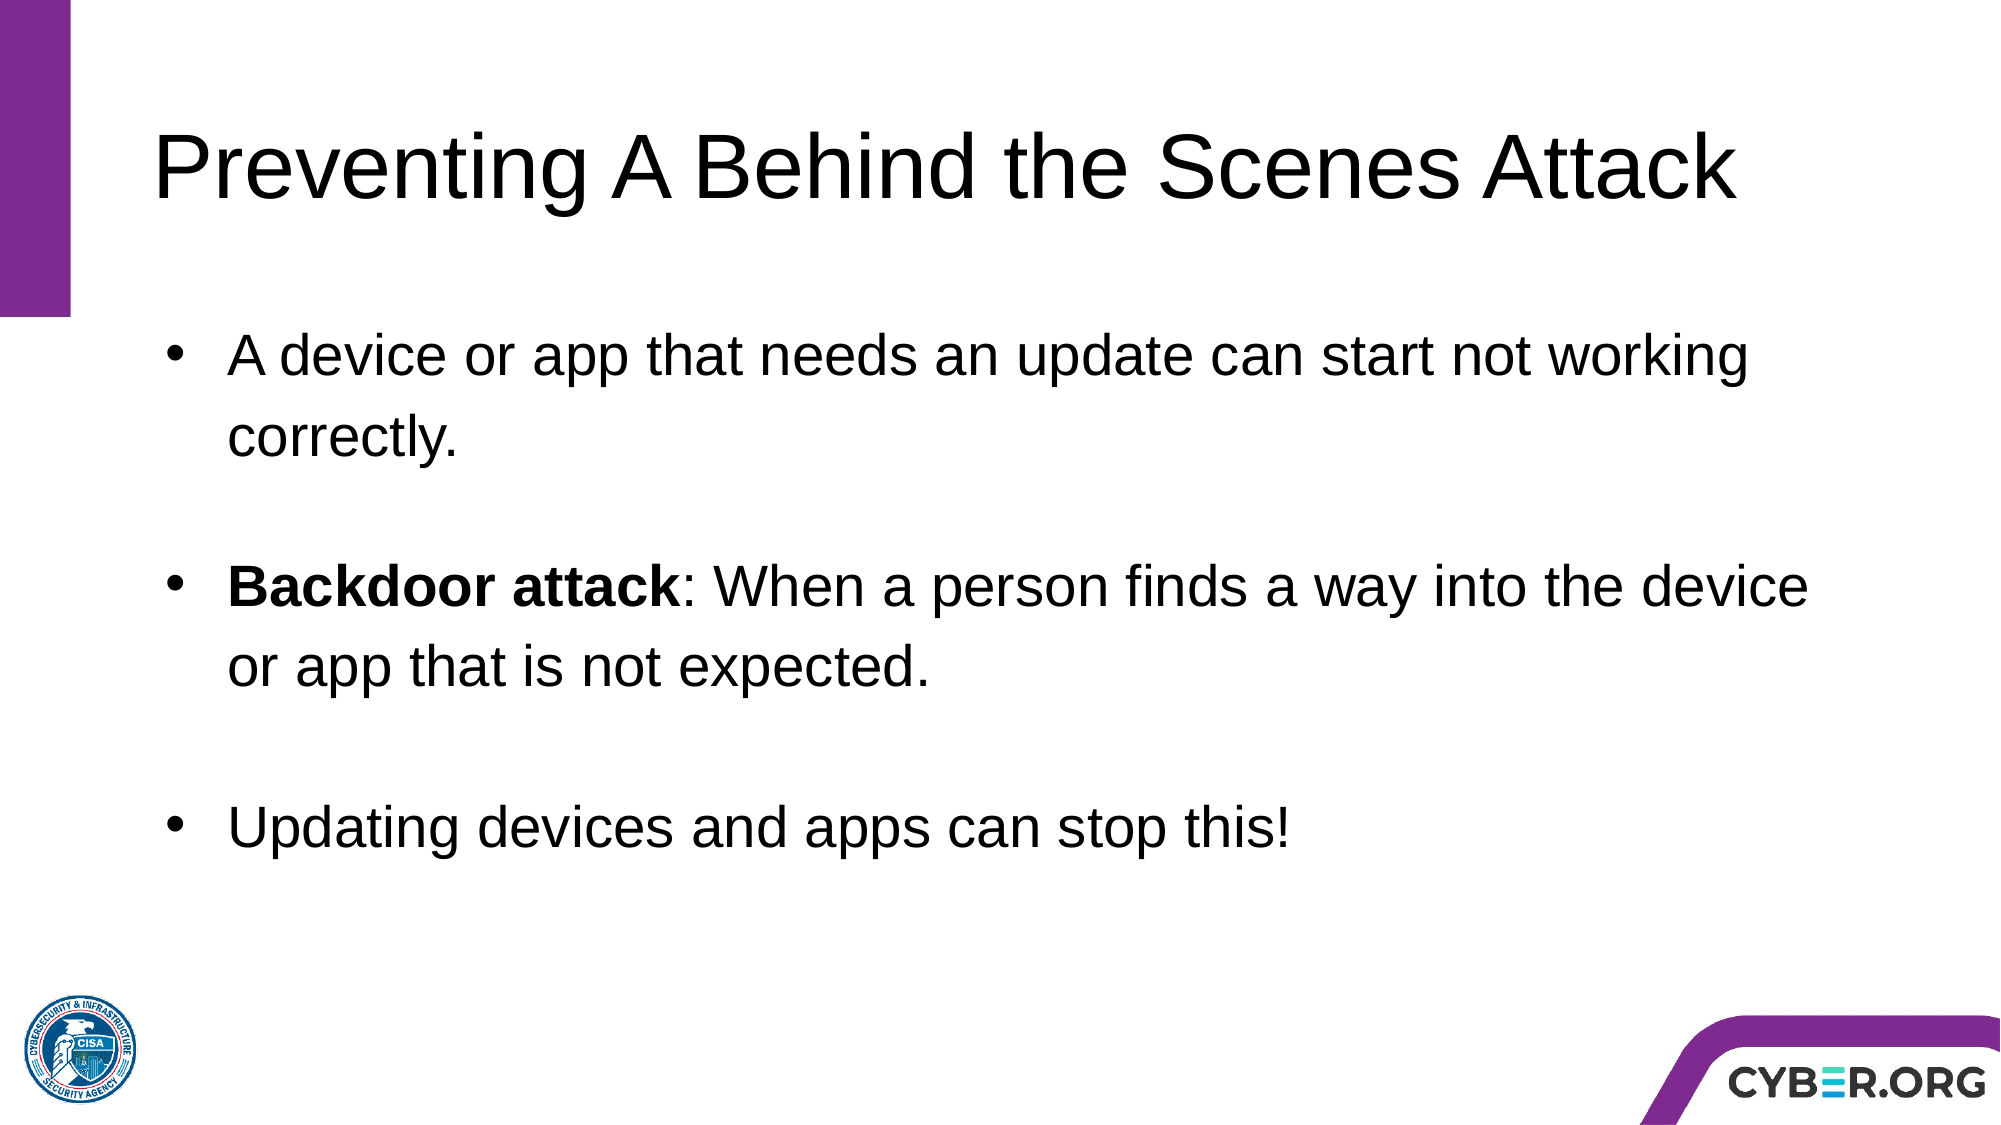

# Preventing A Behind the Scenes Attack
A device or app that needs an update can start not working correctly.
Backdoor attack: When a person finds a way into the device or app that is not expected.
Updating devices and apps can stop this!